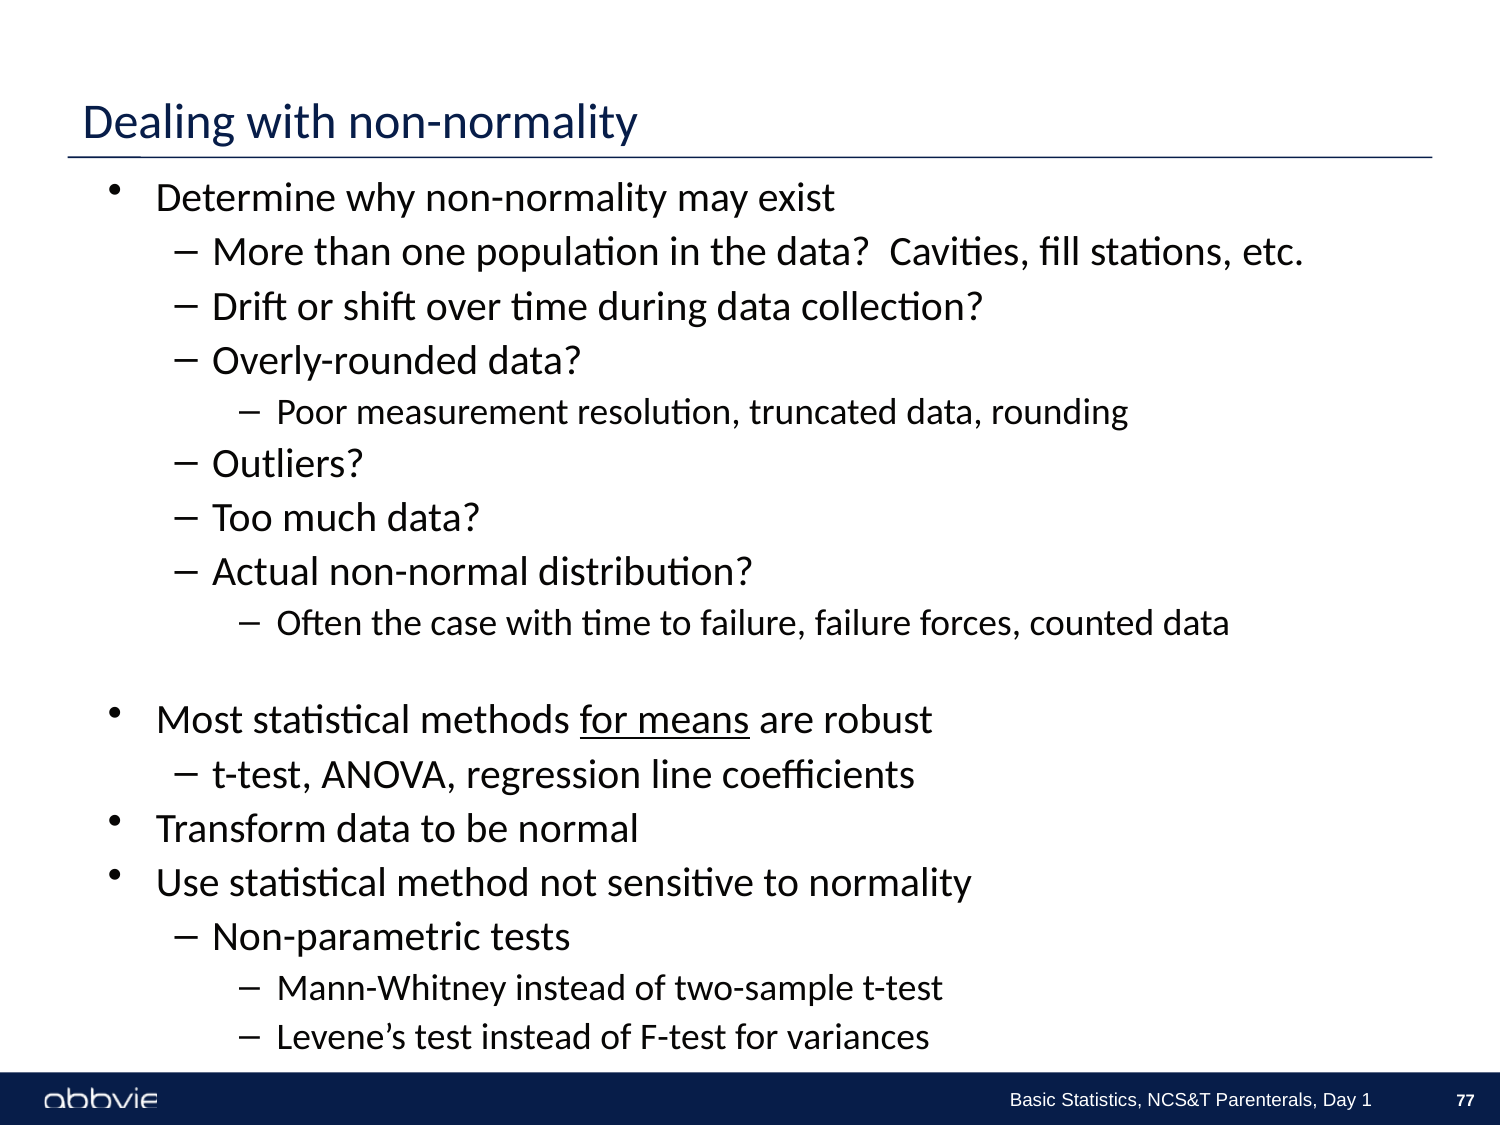

# Dealing with non-normality
Determine why non-normality may exist
More than one population in the data?  Cavities, fill stations, etc.
Drift or shift over time during data collection?
Overly-rounded data?
Poor measurement resolution, truncated data, rounding
Outliers?
Too much data?
Actual non-normal distribution?
Often the case with time to failure, failure forces, counted data
Most statistical methods for means are robust
t-test, ANOVA, regression line coefficients
Transform data to be normal
Use statistical method not sensitive to normality
Non-parametric tests
Mann-Whitney instead of two-sample t-test
Levene’s test instead of F-test for variances
Basic Statistics, NCS&T Parenterals, Day 1
77